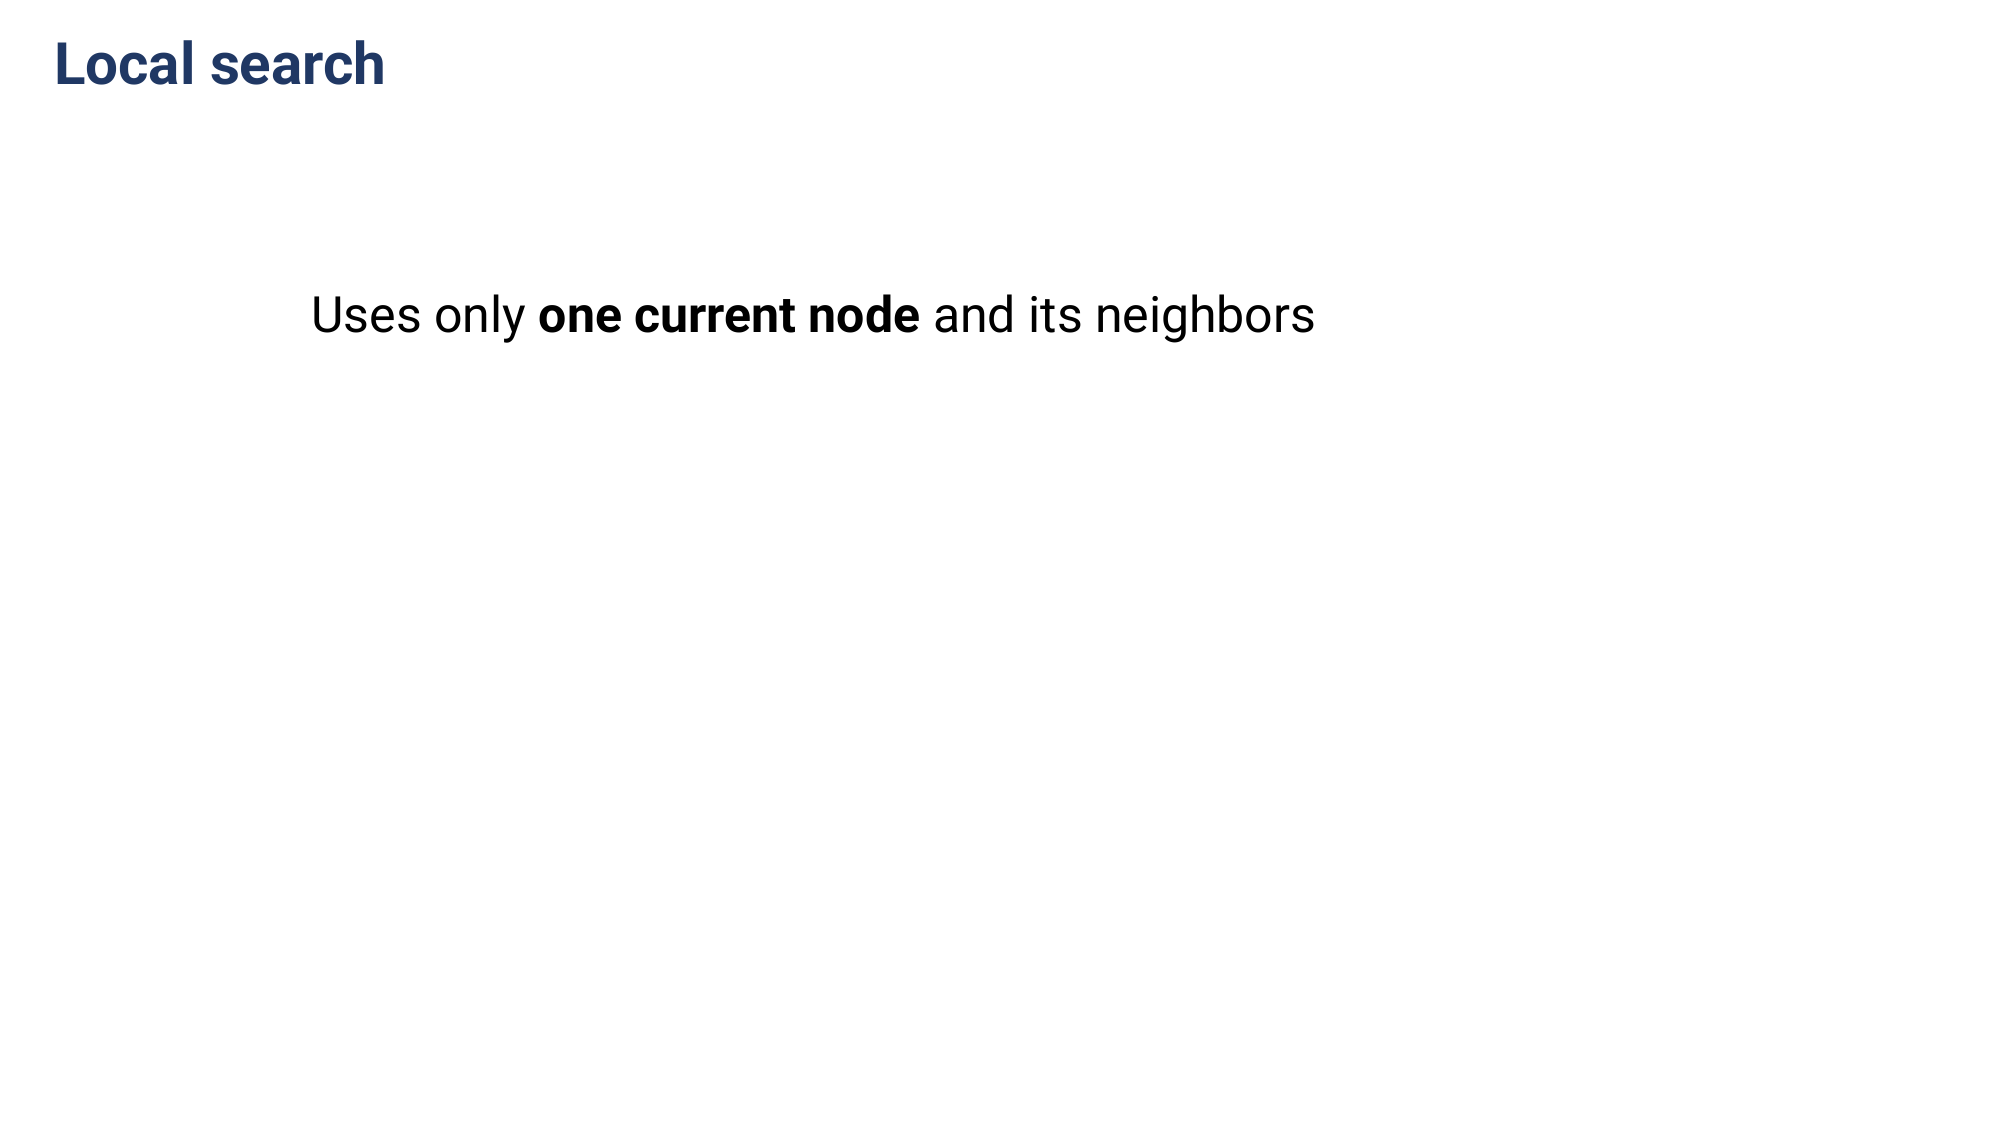

Local search
Uses only one current node and its neighbors